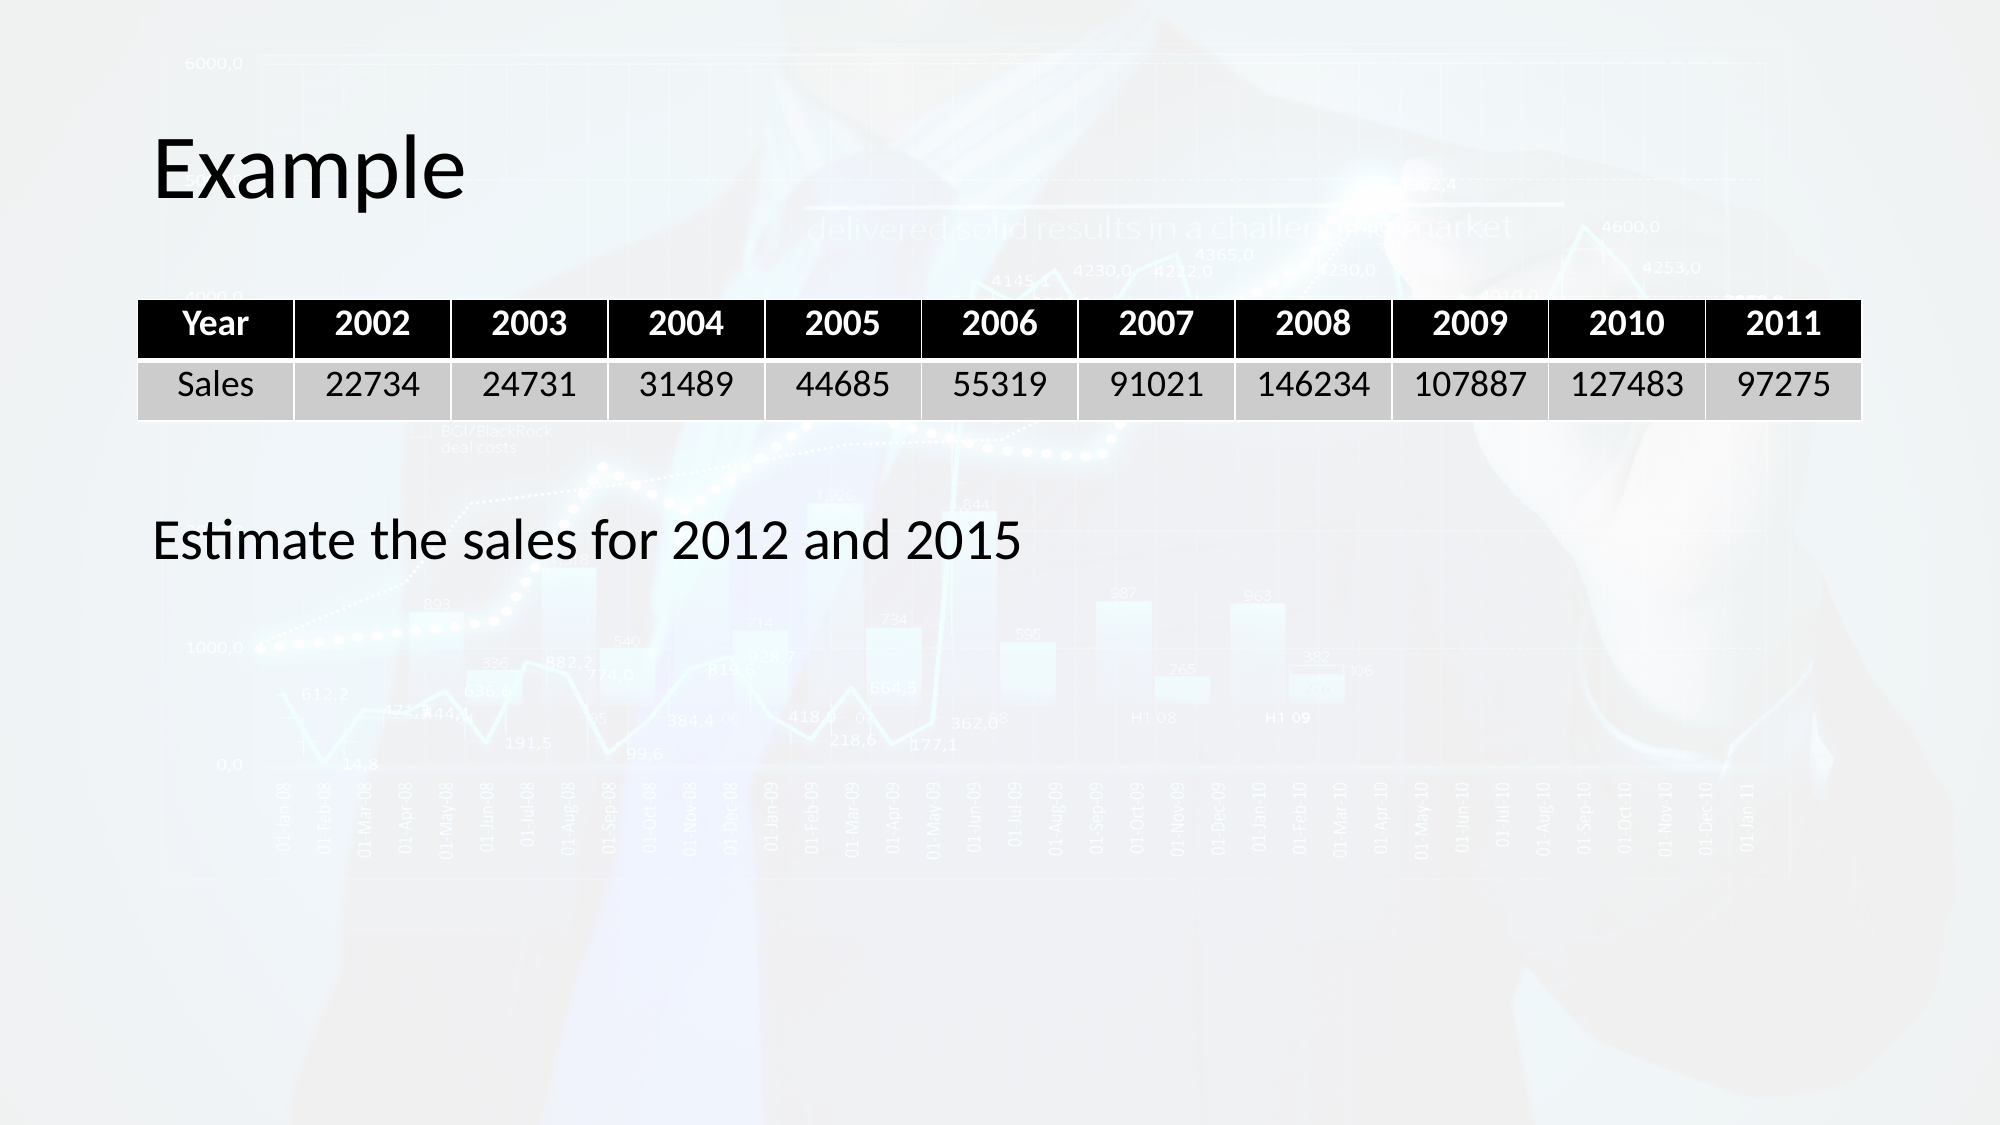

# Example
| Year | 2002 | 2003 | 2004 | 2005 | 2006 | 2007 | 2008 | 2009 | 2010 | 2011 |
| --- | --- | --- | --- | --- | --- | --- | --- | --- | --- | --- |
| Sales | 22734 | 24731 | 31489 | 44685 | 55319 | 91021 | 146234 | 107887 | 127483 | 97275 |
Estimate the sales for 2012 and 2015